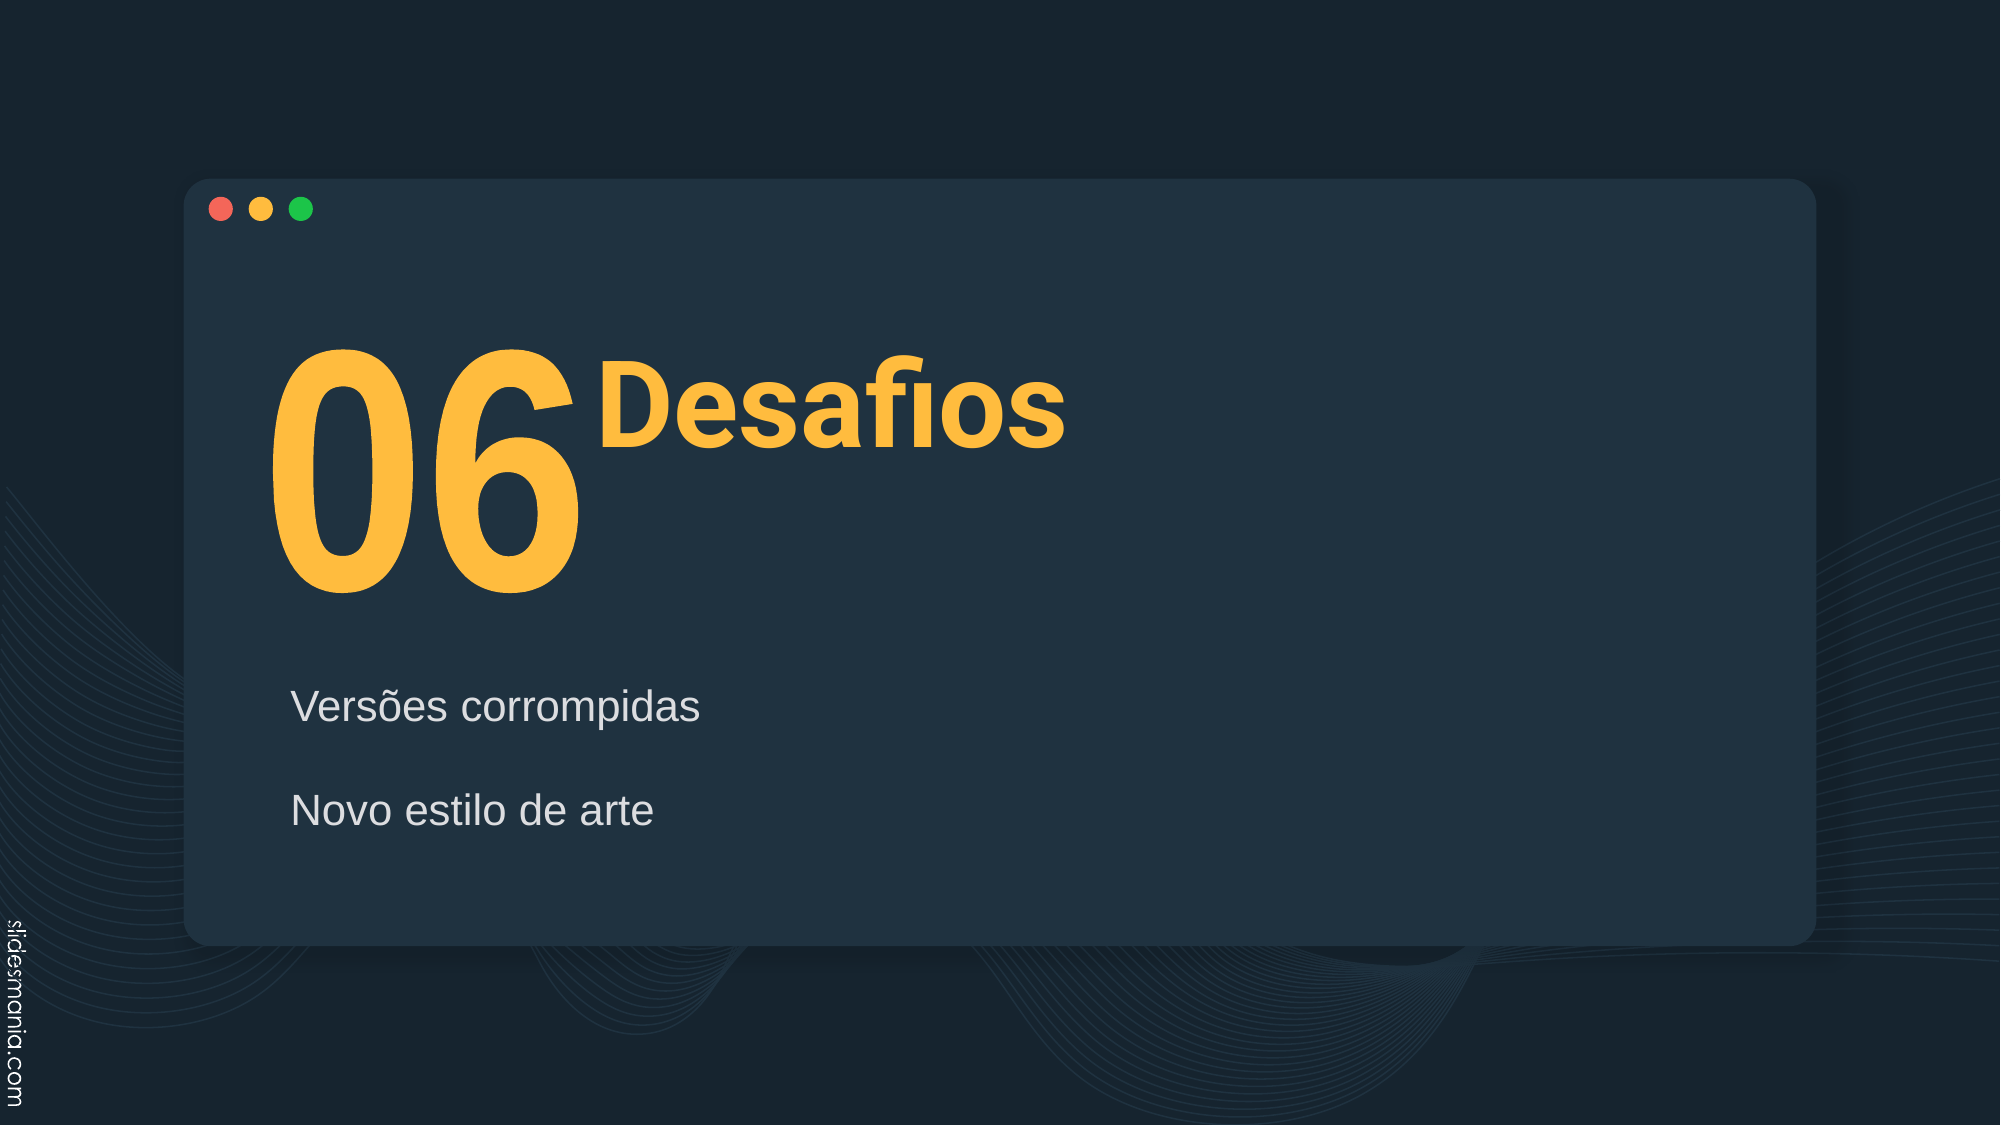

# Desafios
06
Versões corrompidas
Novo estilo de arte